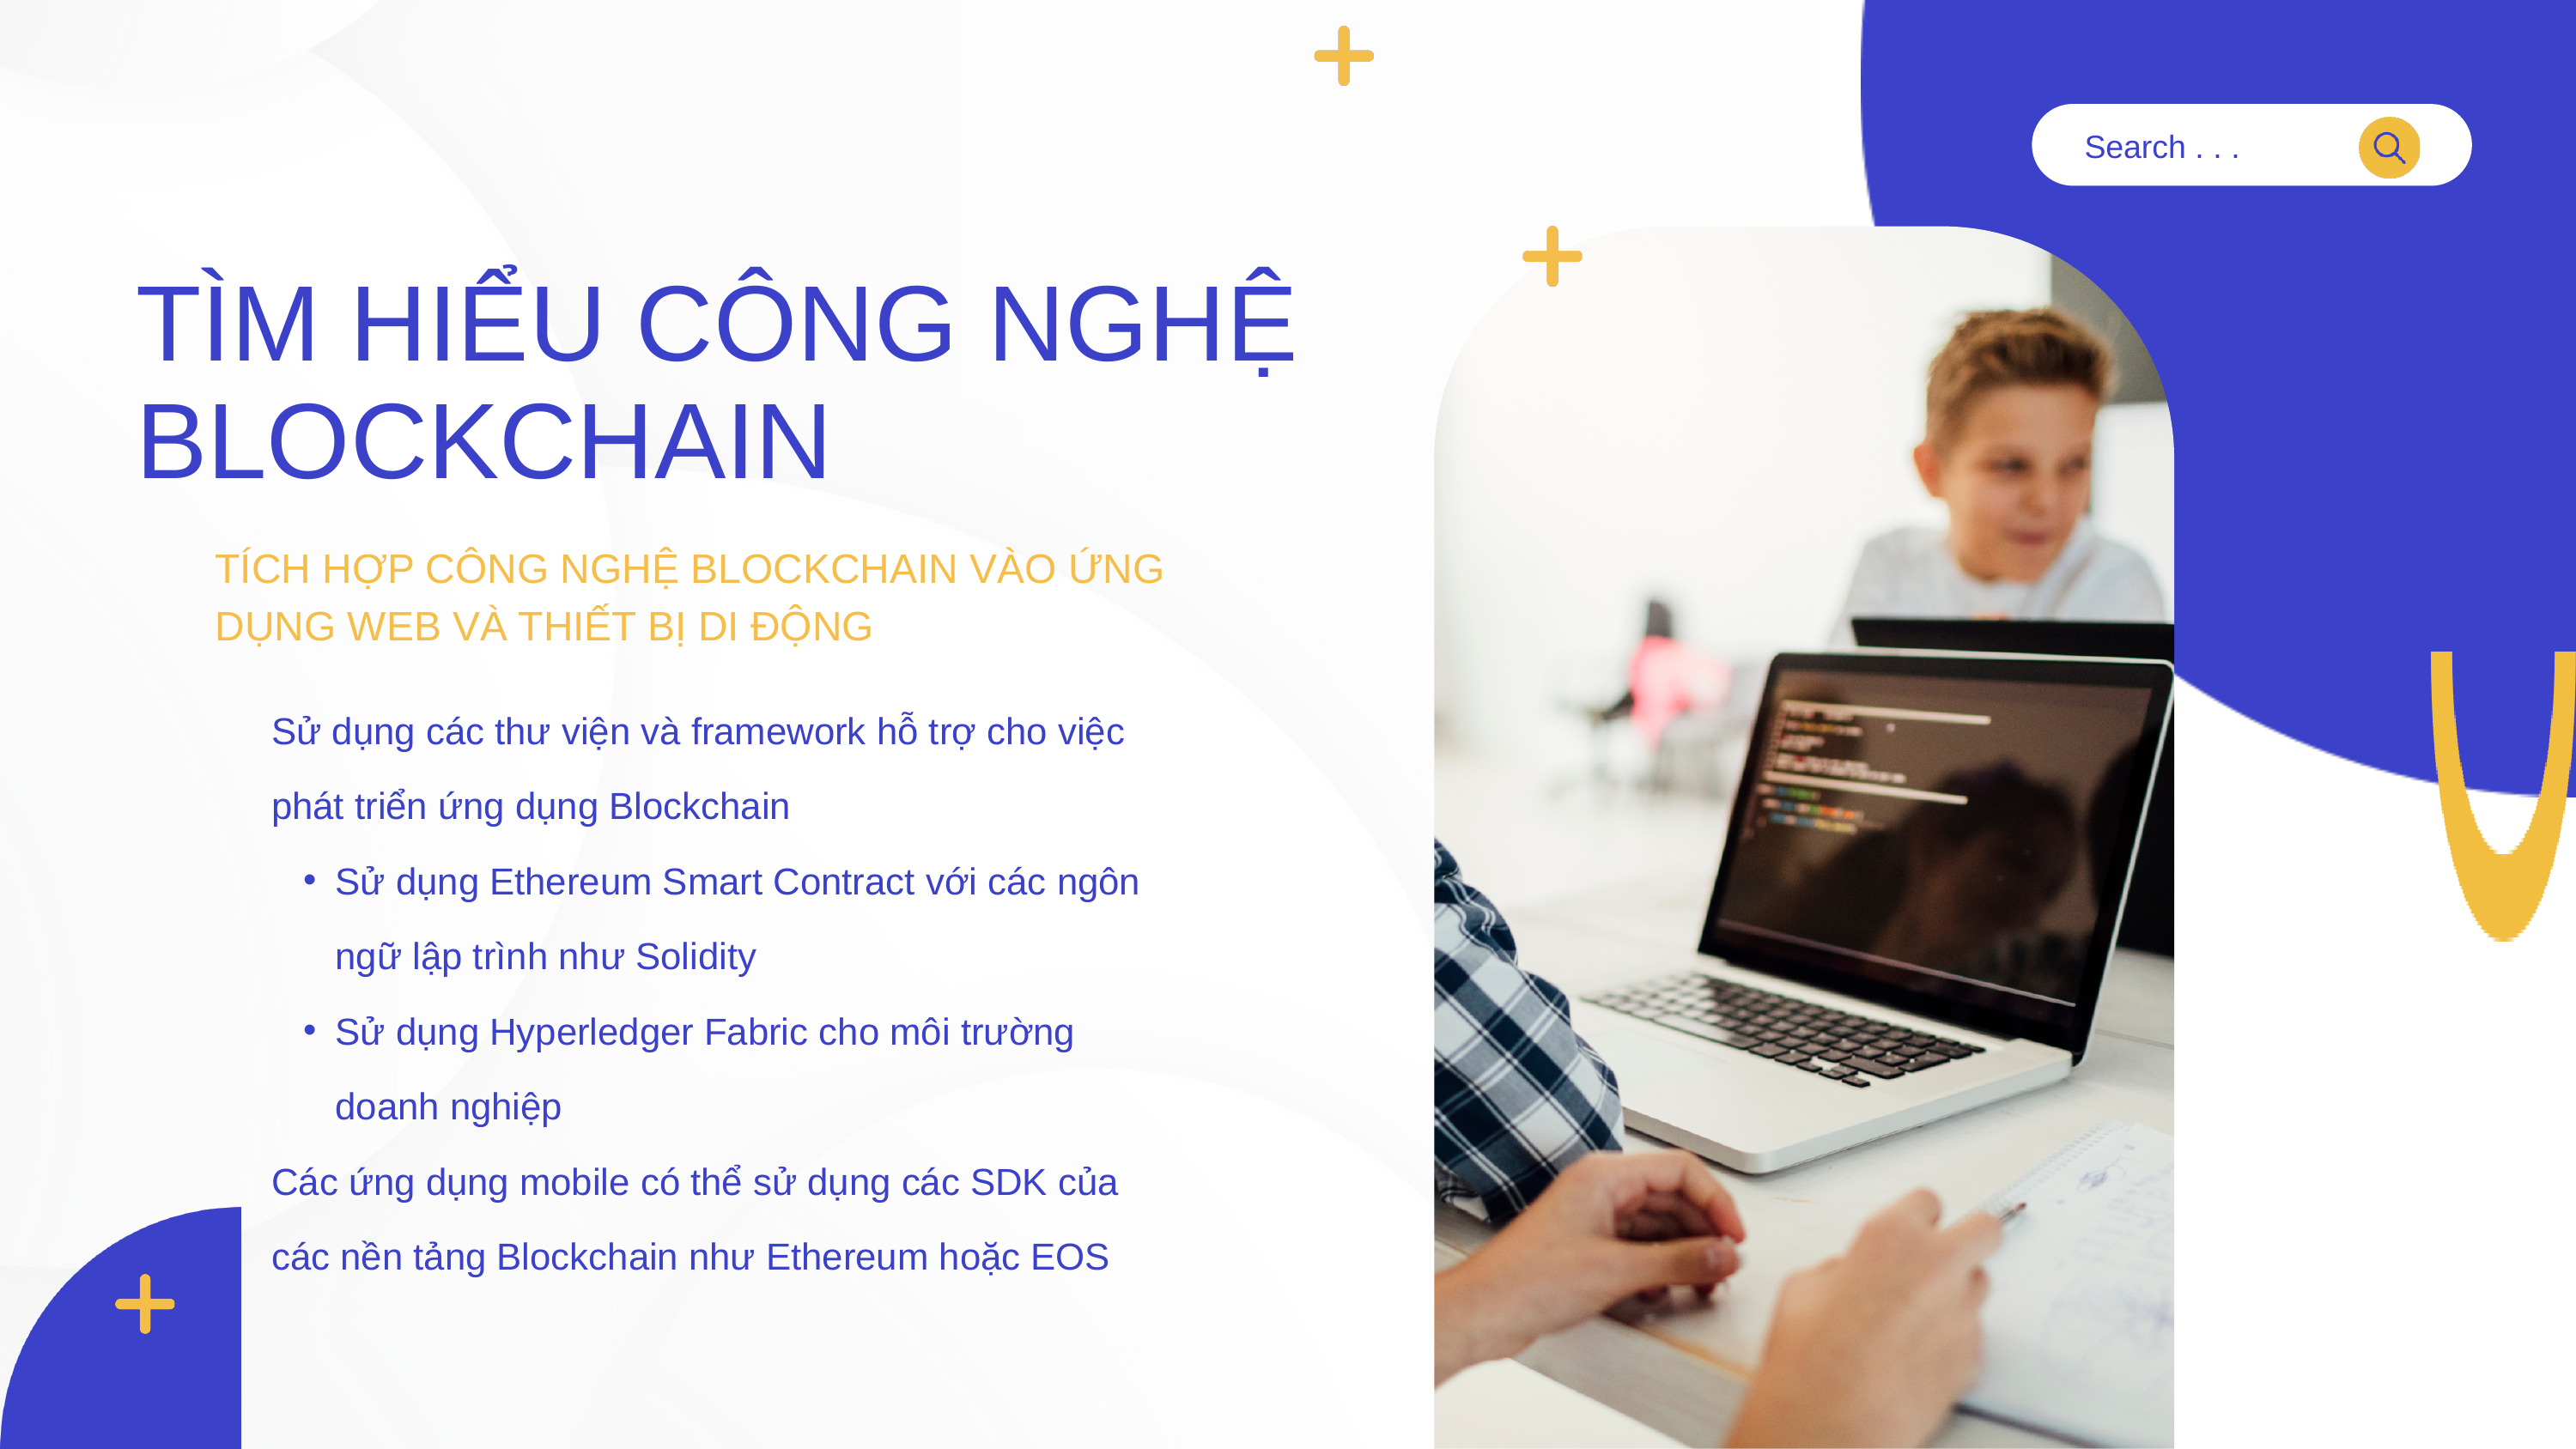

Search . . .

TÌM HIỂU CÔNG NGHỆ BLOCKCHAIN
TÍCH HỢP CÔNG NGHỆ BLOCKCHAIN VÀO ỨNG DỤNG WEB VÀ THIẾT BỊ DI ĐỘNG
Sử dụng các thư viện và framework hỗ trợ cho việc phát triển ứng dụng Blockchain
Sử dụng Ethereum Smart Contract với các ngôn ngữ lập trình như Solidity
Sử dụng Hyperledger Fabric cho môi trường doanh nghiệp
Các ứng dụng mobile có thể sử dụng các SDK của các nền tảng Blockchain như Ethereum hoặc EOS